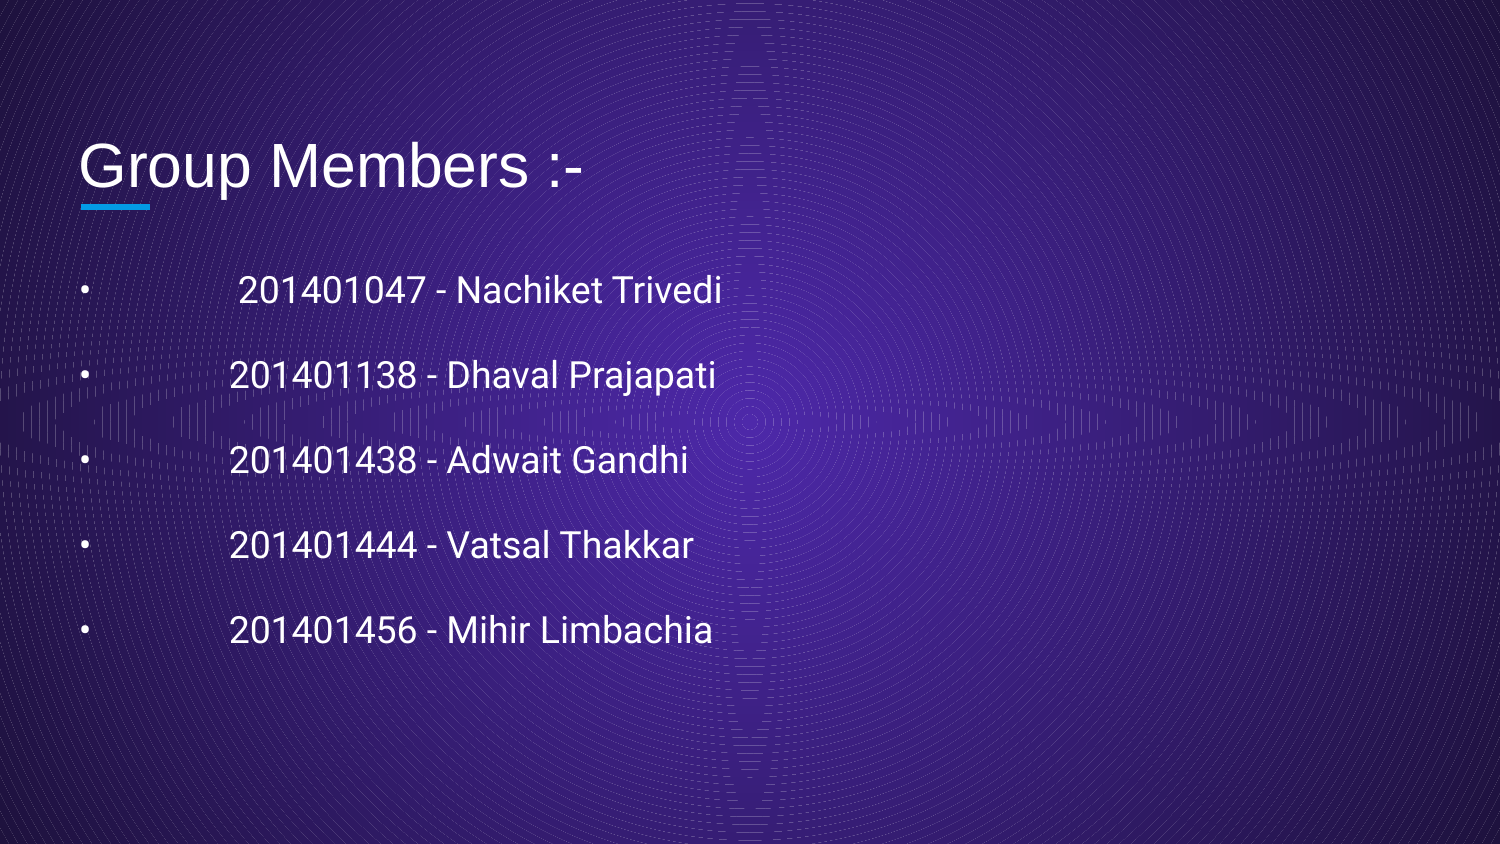

# Group Members :-
• 	 201401047 - Nachiket Trivedi
• 	201401138 - Dhaval Prajapati
•  	201401438 - Adwait Gandhi
•	201401444 - Vatsal Thakkar
• 	201401456 - Mihir Limbachia